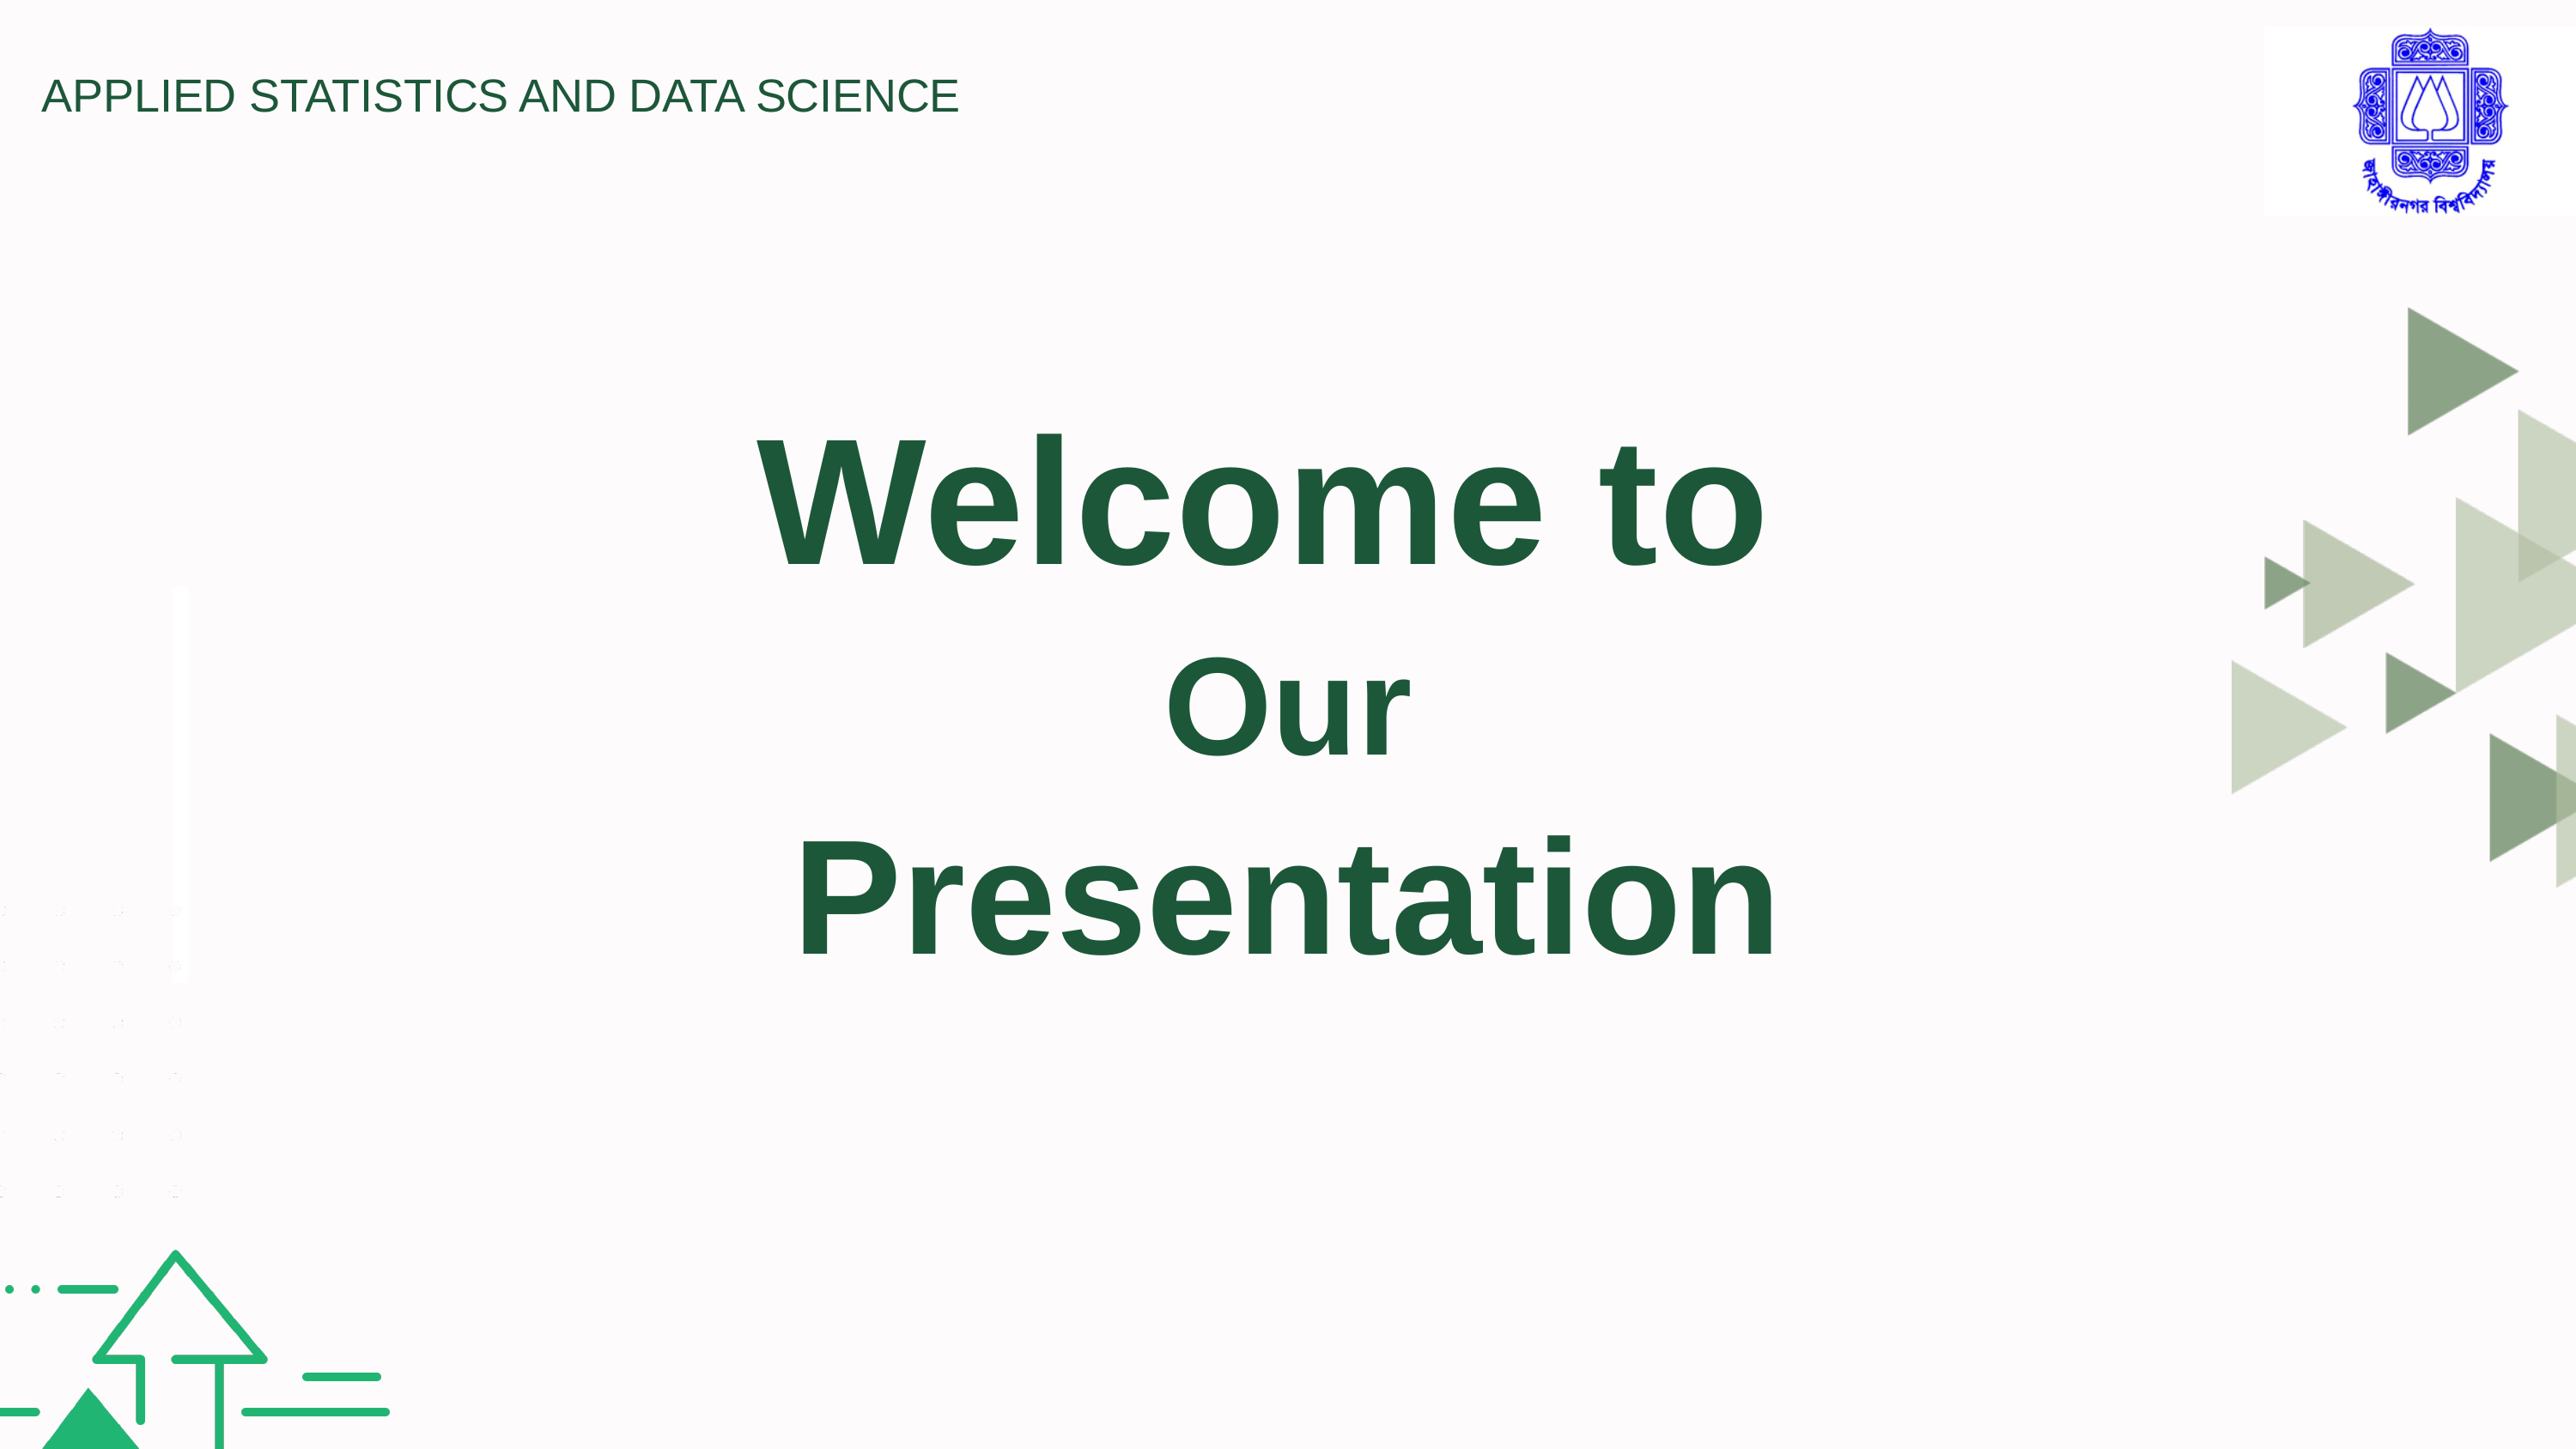

APPLIED STATISTICS AND DATA SCIENCE

Welcome to

Our
Presentation